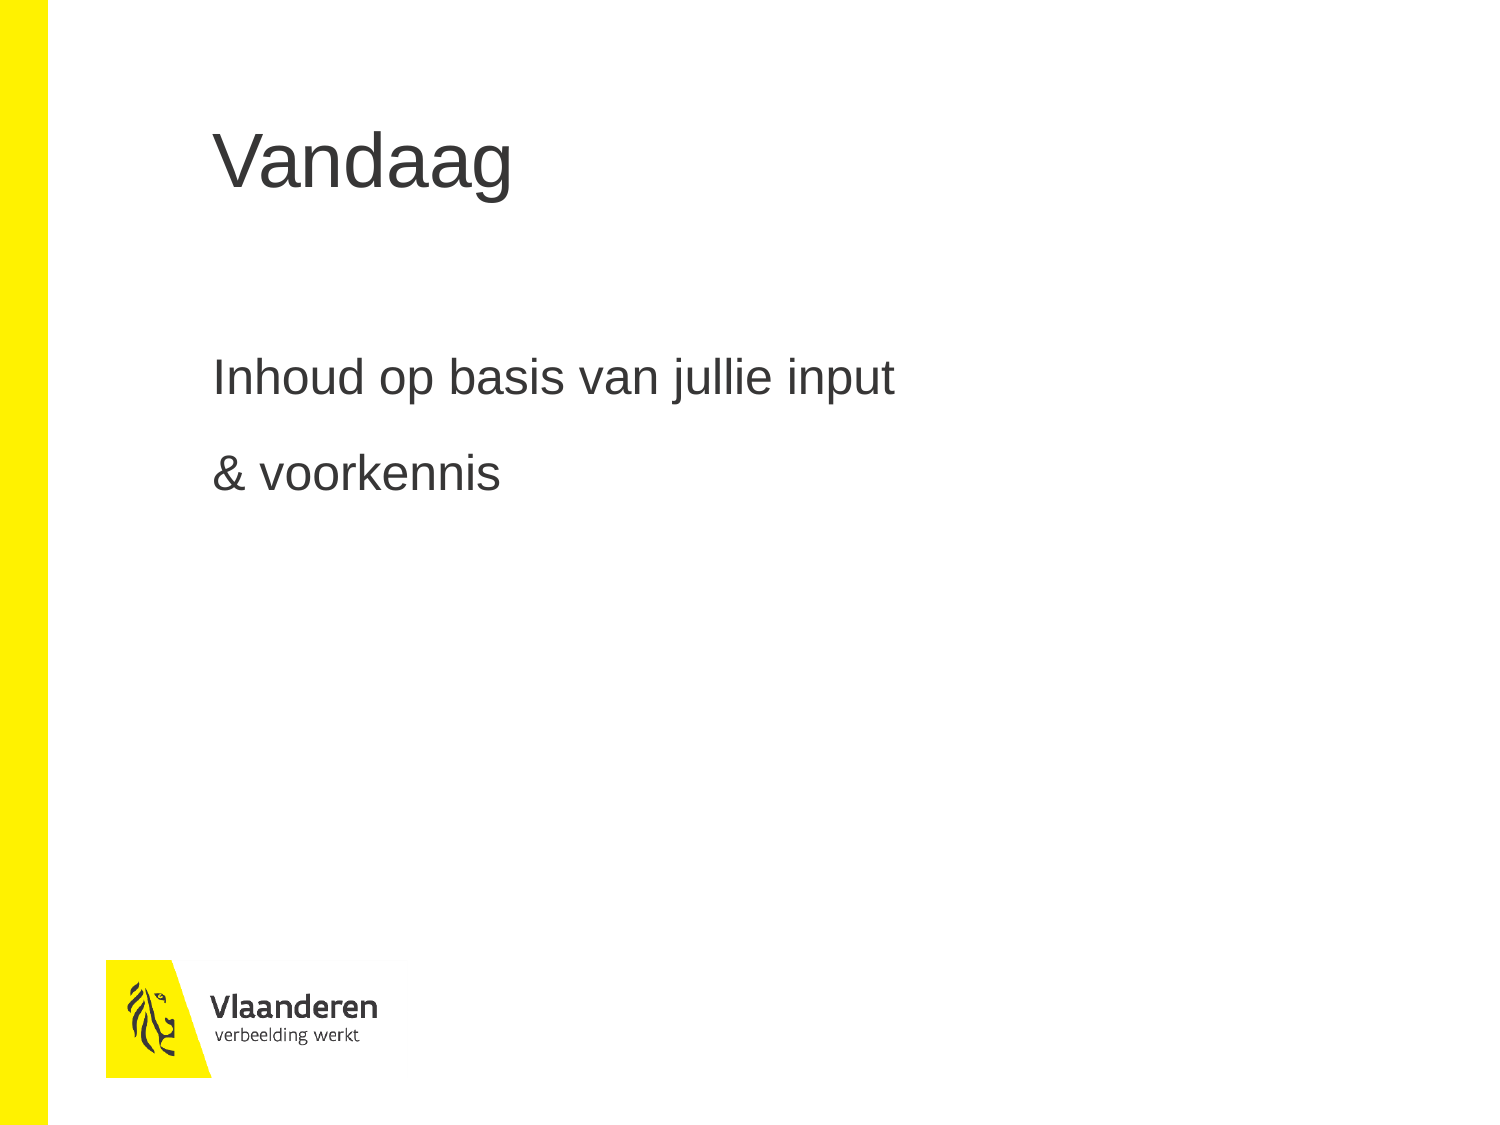

# Vandaag
Inhoud op basis van jullie input
& voorkennis